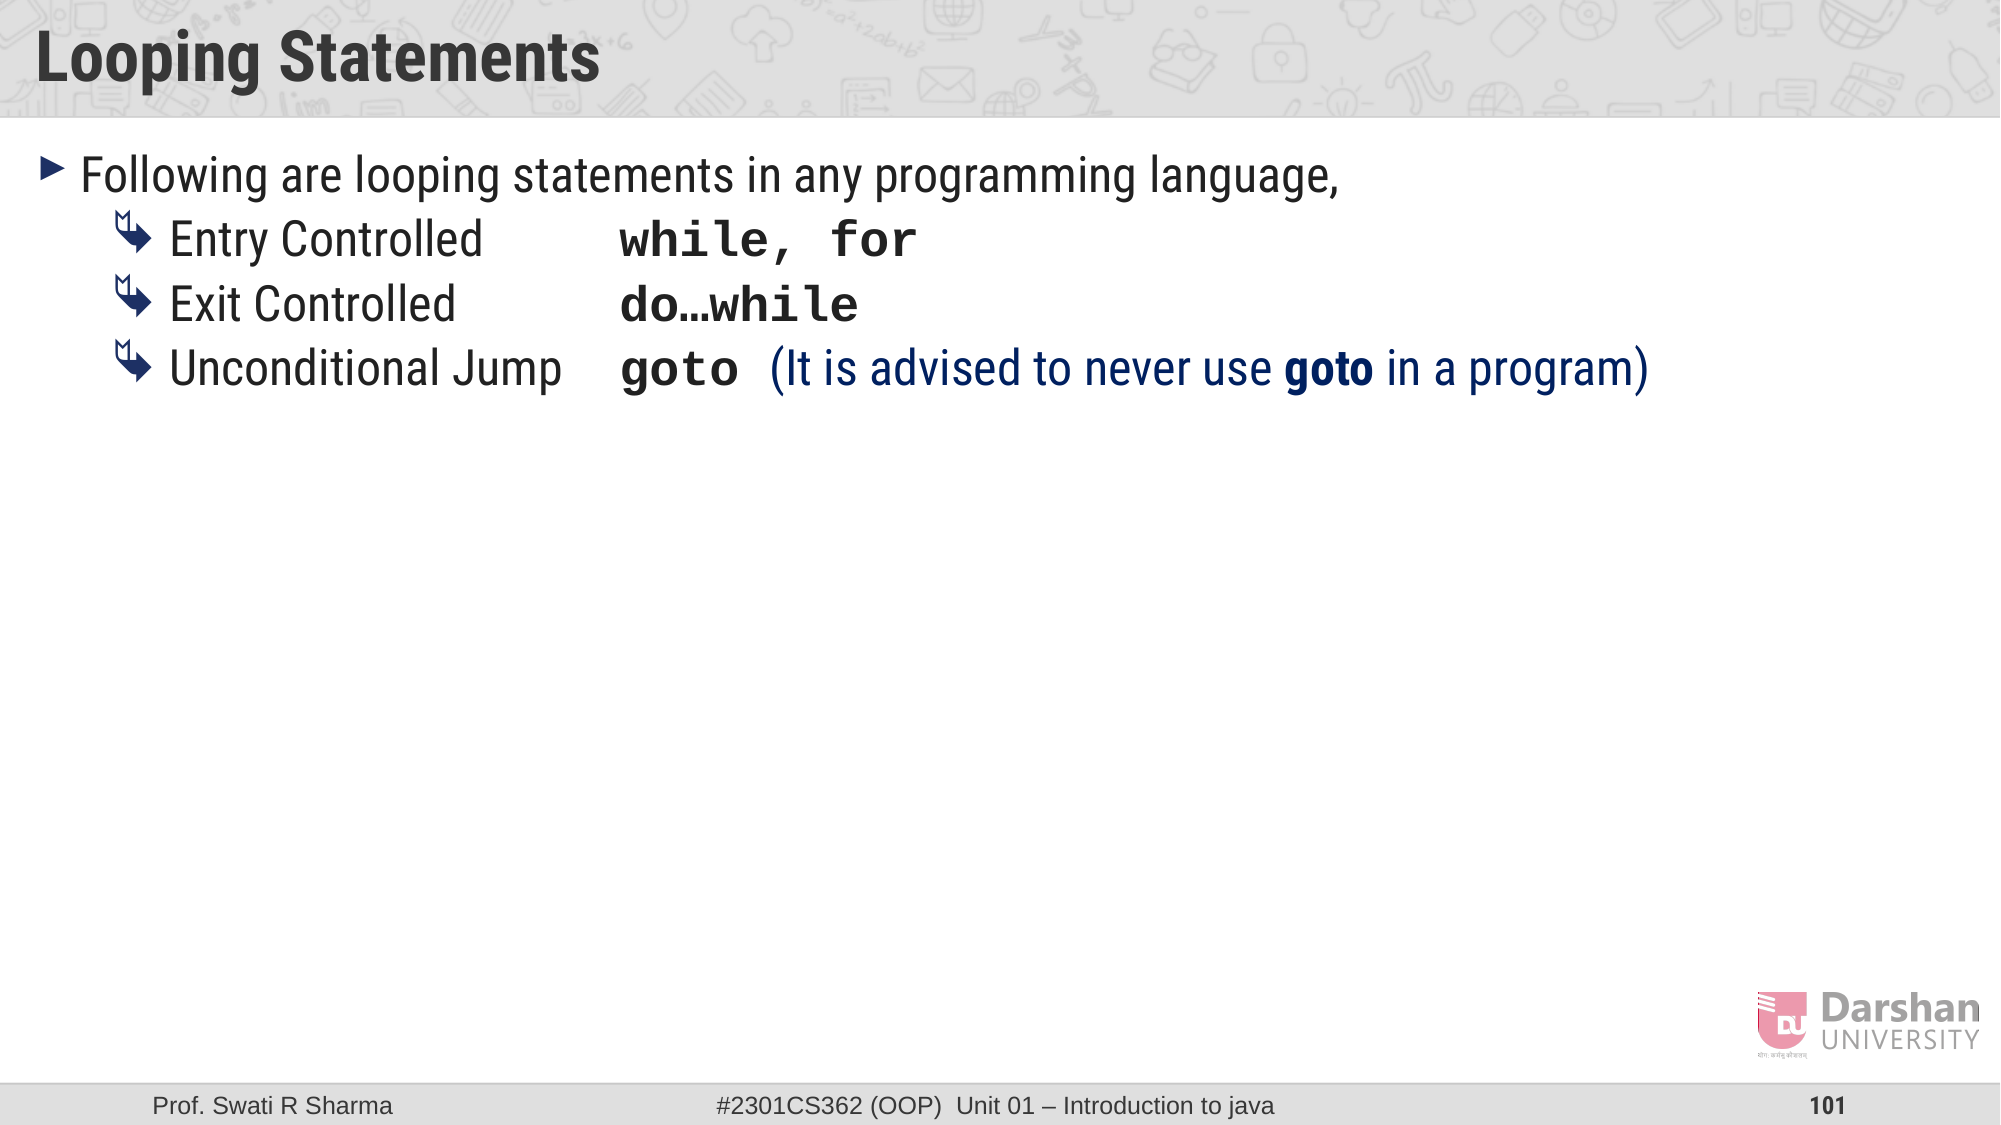

# Looping Statements
Following are looping statements in any programming language,
Entry Controlled 	while, for
Exit Controlled		do…while
Unconditional Jump	goto (It is advised to never use goto in a program)